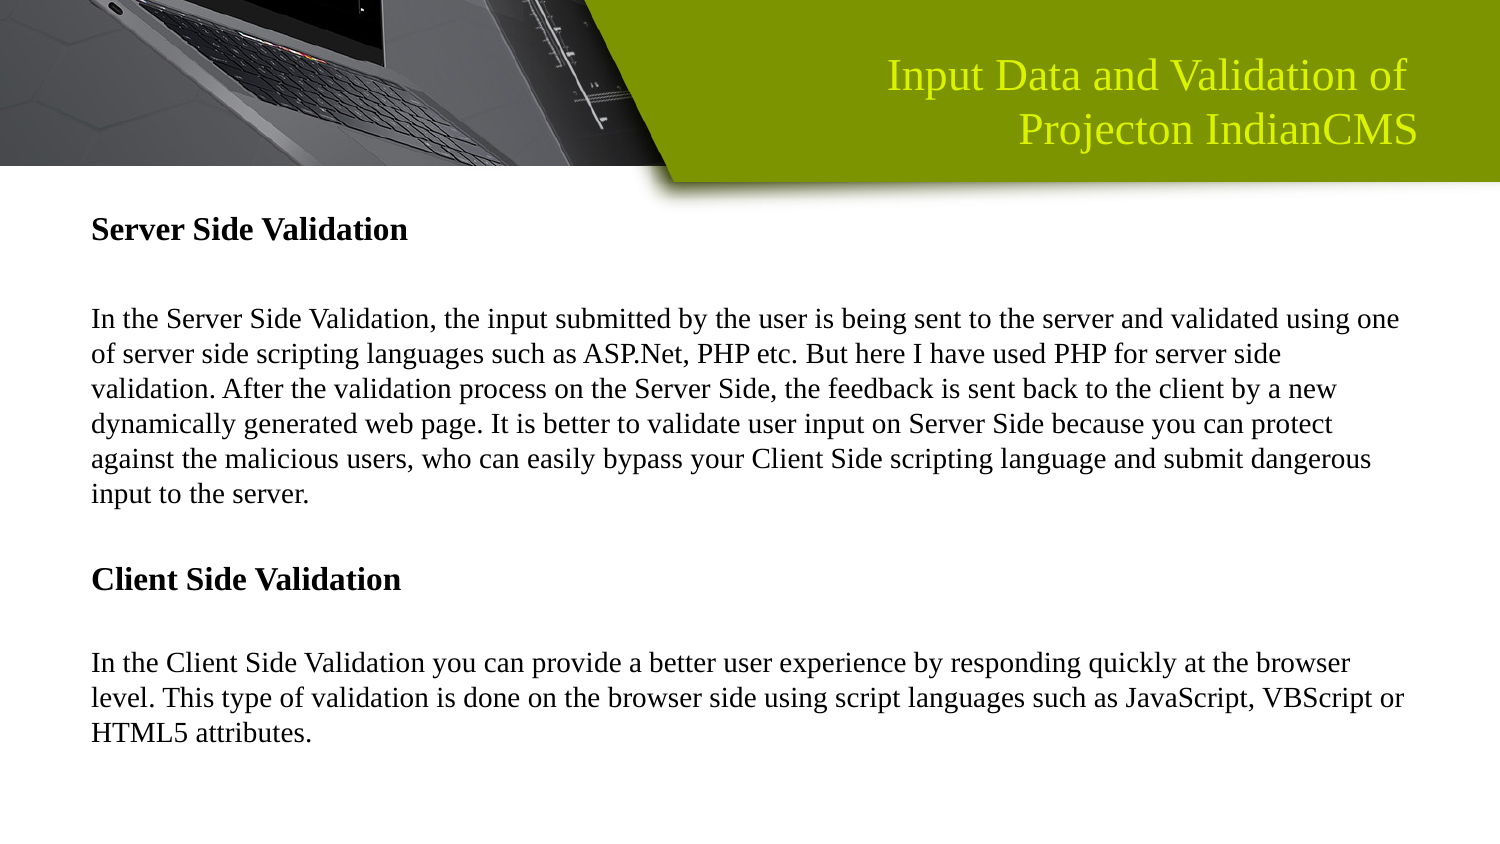

# Input Data and Validation of Projecton IndianCMS
Server Side Validation

In the Server Side Validation, the input submitted by the user is being sent to the server and validated using one of server side scripting languages such as ASP.Net, PHP etc. But here I have used PHP for server side validation. After the validation process on the Server Side, the feedback is sent back to the client by a new dynamically generated web page. It is better to validate user input on Server Side because you can protect against the malicious users, who can easily bypass your Client Side scripting language and submit dangerous input to the server.

Client Side Validation

In the Client Side Validation you can provide a better user experience by responding quickly at the browser level. This type of validation is done on the browser side using script languages such as JavaScript, VBScript or HTML5 attributes.